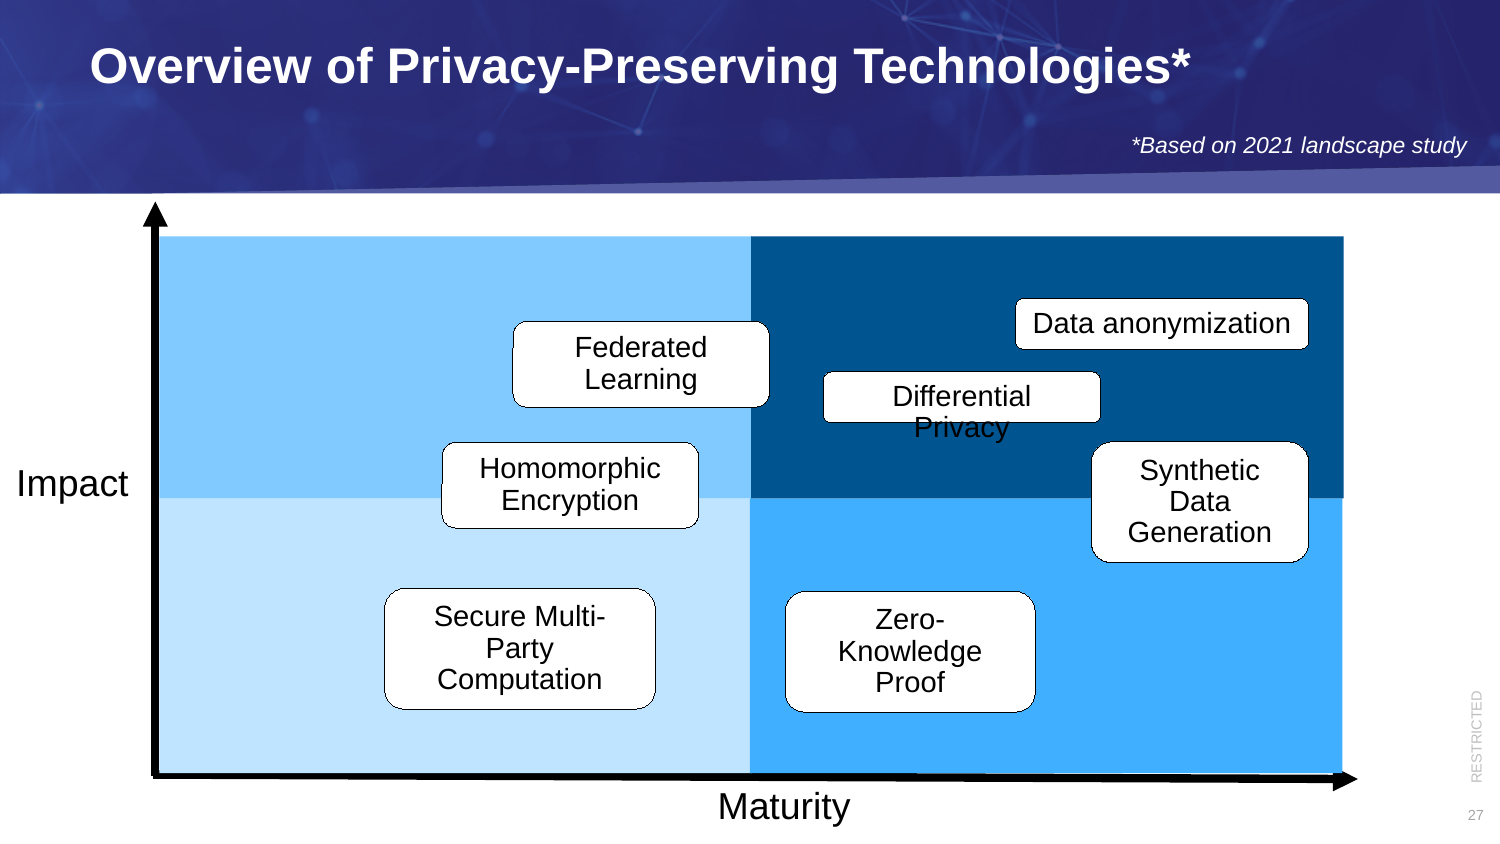

# Overview of Privacy-Preserving Technologies*
*Based on 2021 landscape study

Data anonymization
Federated Learning
Differential Privacy
Synthetic Data Generation
Homomorphic Encryption
Impact

Secure Multi-Party Computation
Zero-Knowledge Proof
RESTRICTED
Maturity
27